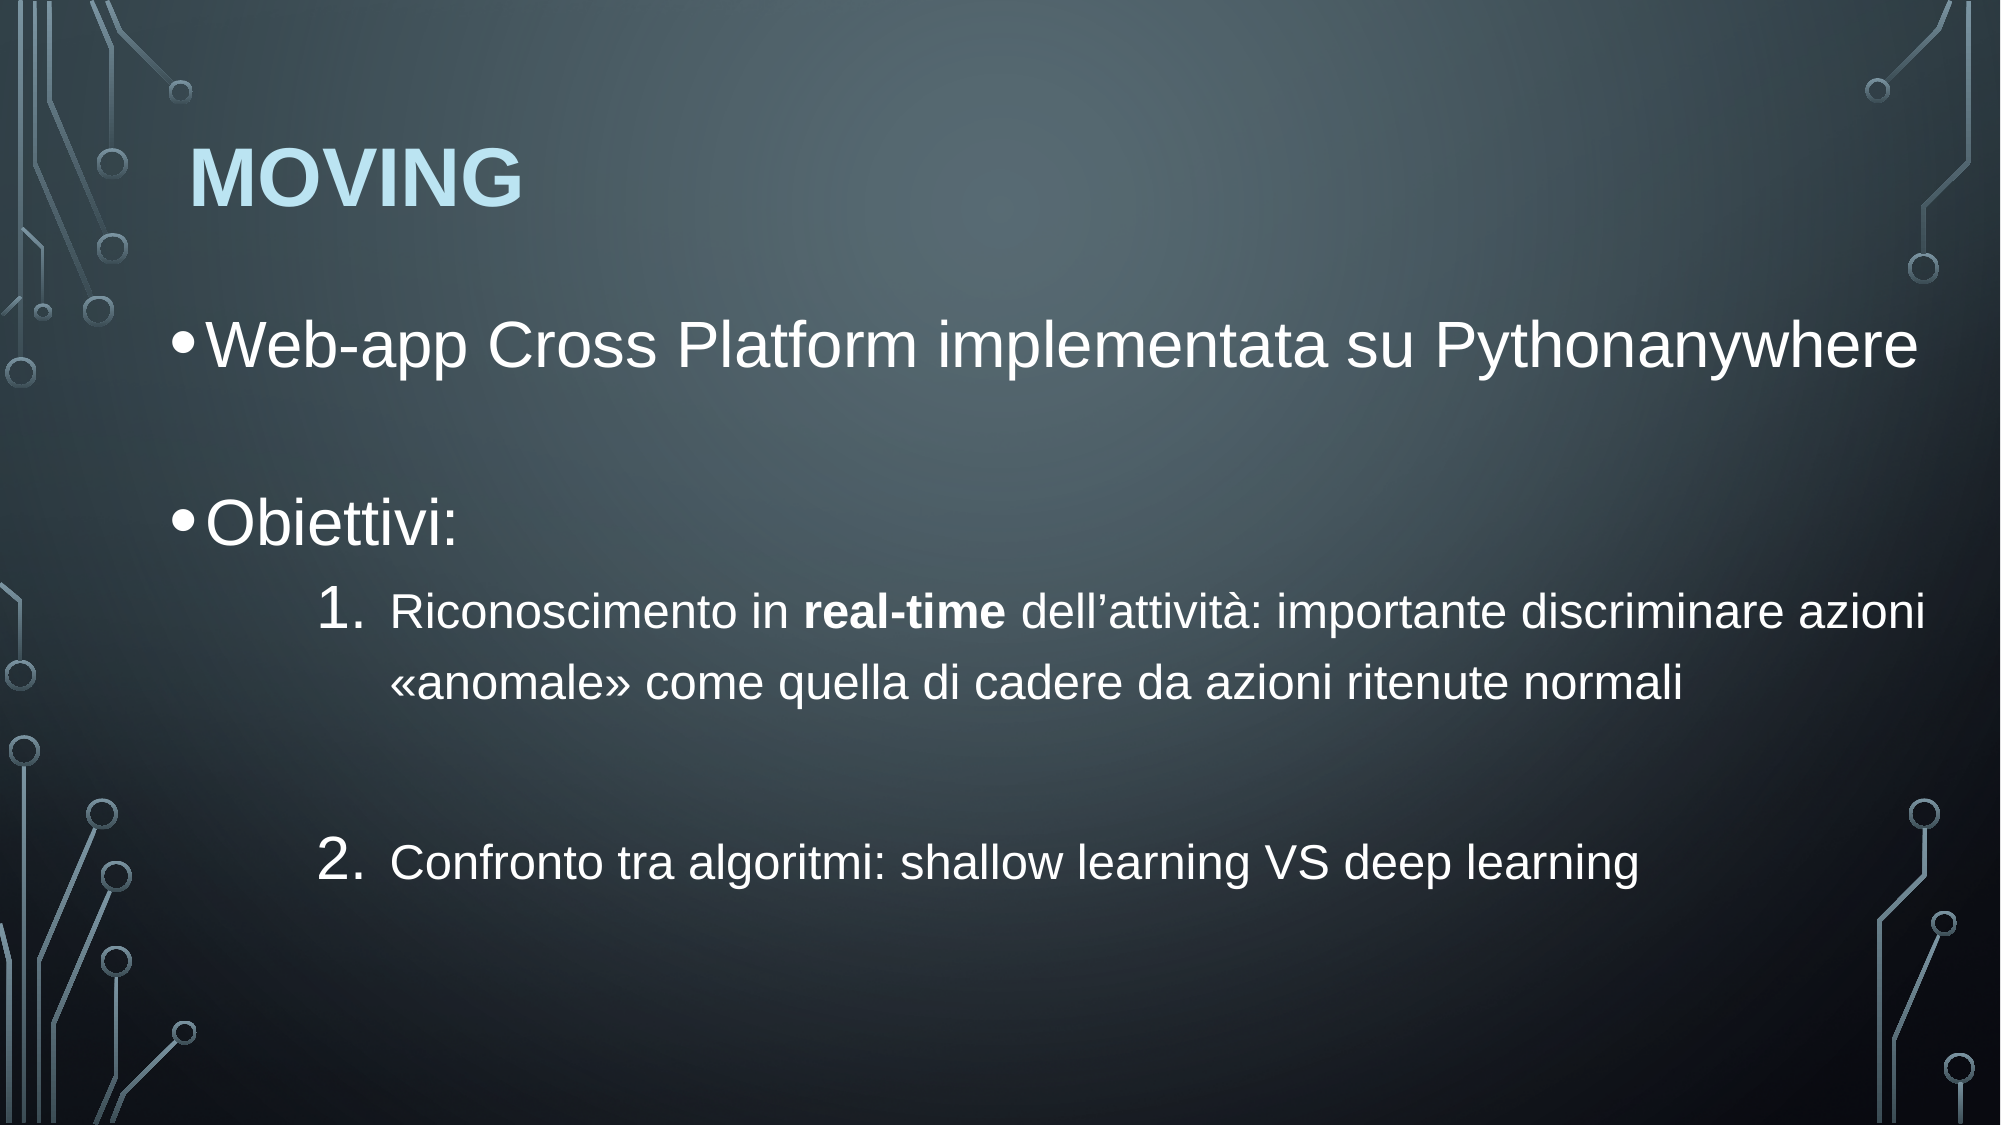

# MOVING

Web-app Cross Platform implementata su Pythonanywhere
Obiettivi:
Riconoscimento in real-time dell’attività: importante discriminare azioni «anomale» come quella di cadere da azioni ritenute normali

Confronto tra algoritmi: shallow learning VS deep learning